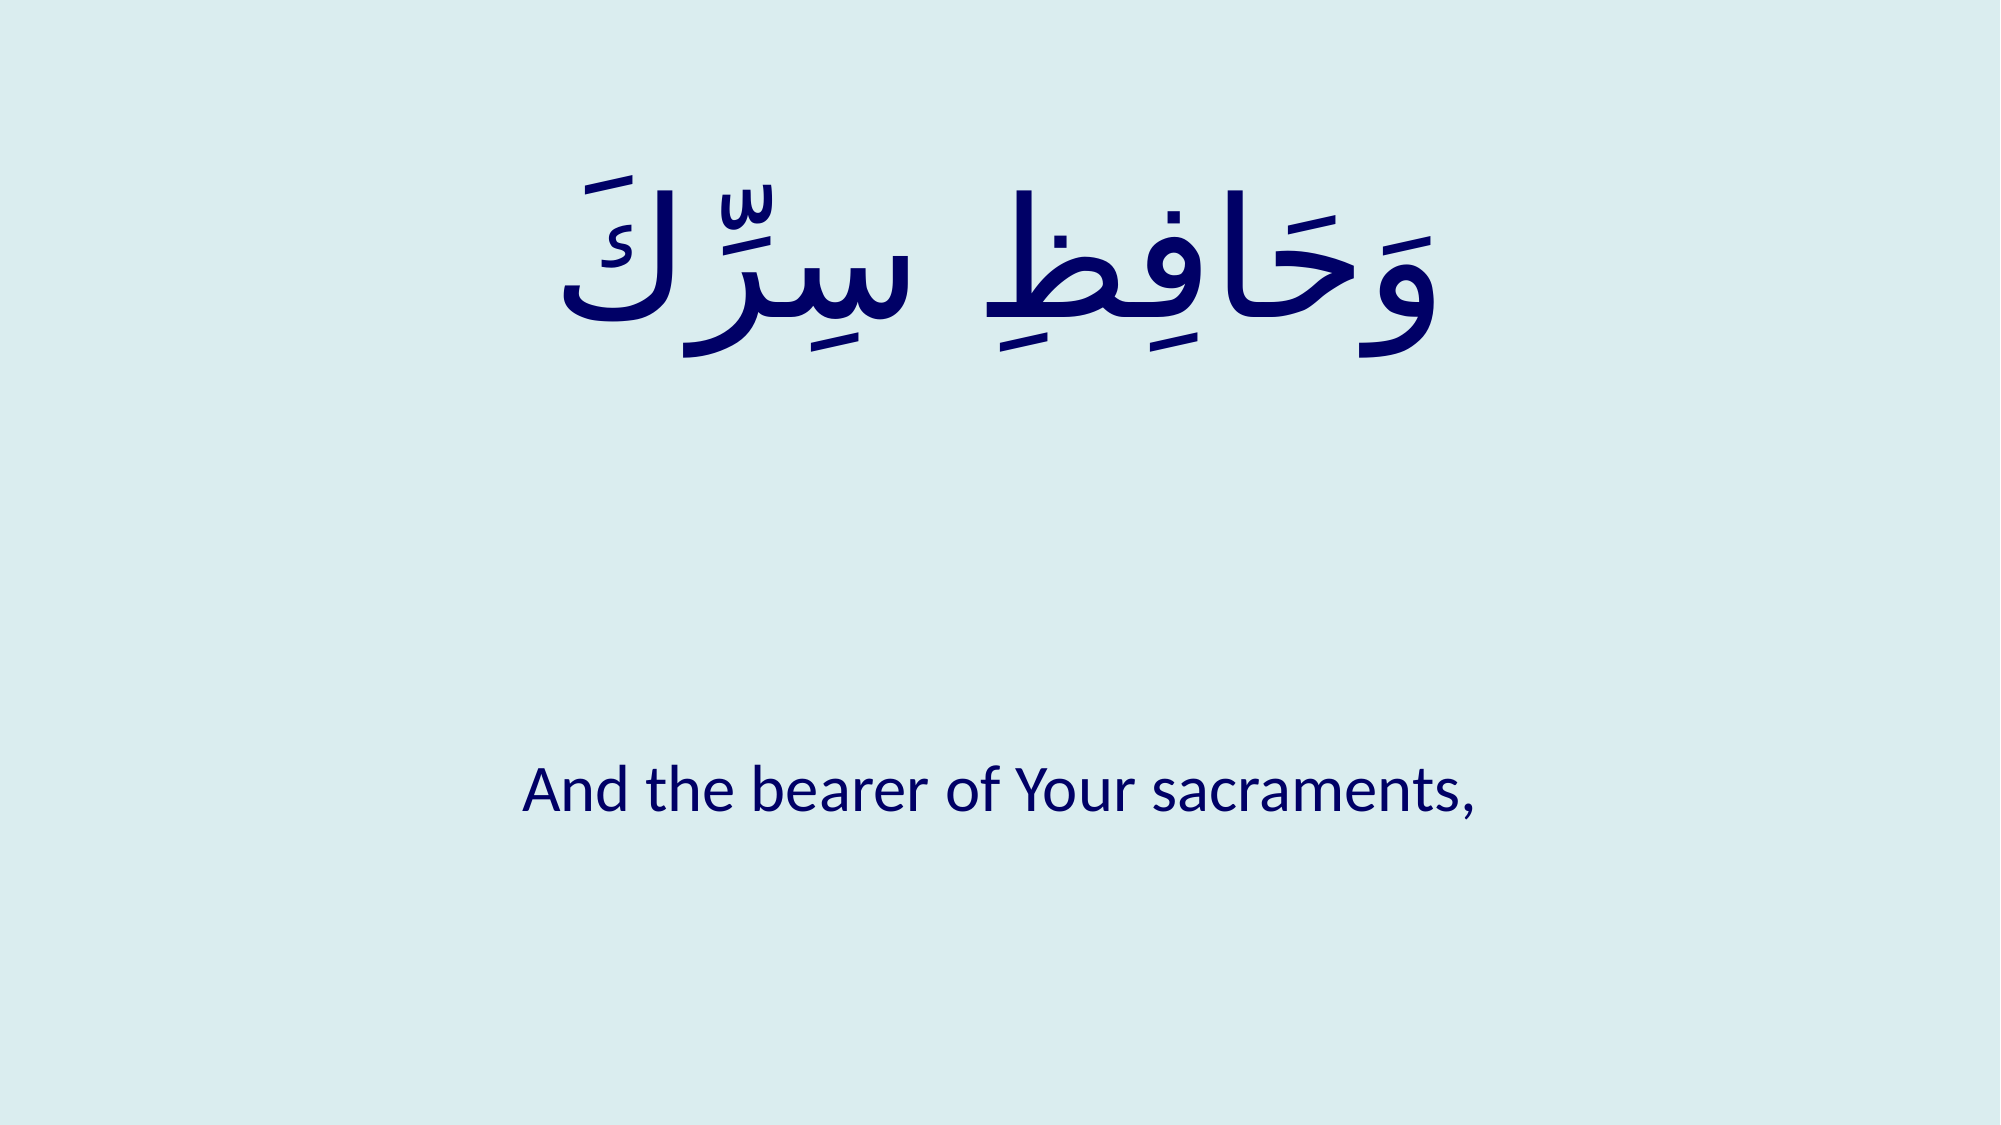

# وَحَافِظِ سِرِّكَ
And the bearer of Your sacraments,